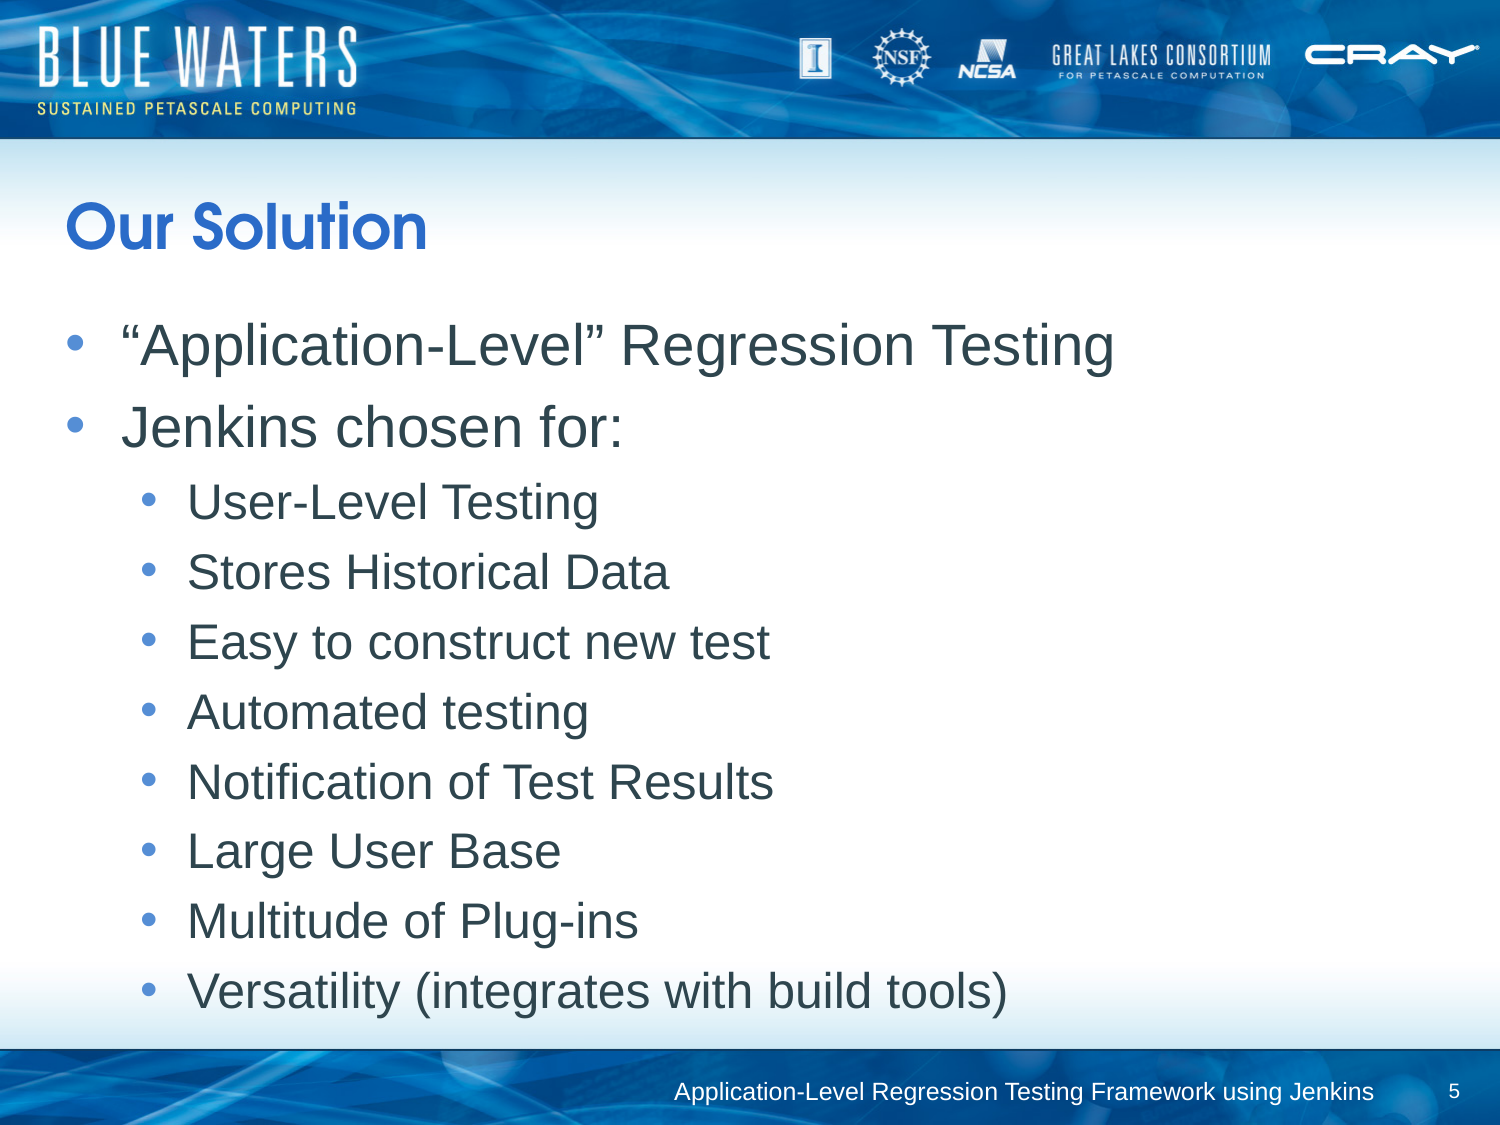

# Our Solution
“Application-Level” Regression Testing
Jenkins chosen for:
User-Level Testing
Stores Historical Data
Easy to construct new test
Automated testing
Notification of Test Results
Large User Base
Multitude of Plug-ins
Versatility (integrates with build tools)
Application-Level Regression Testing Framework using Jenkins
5